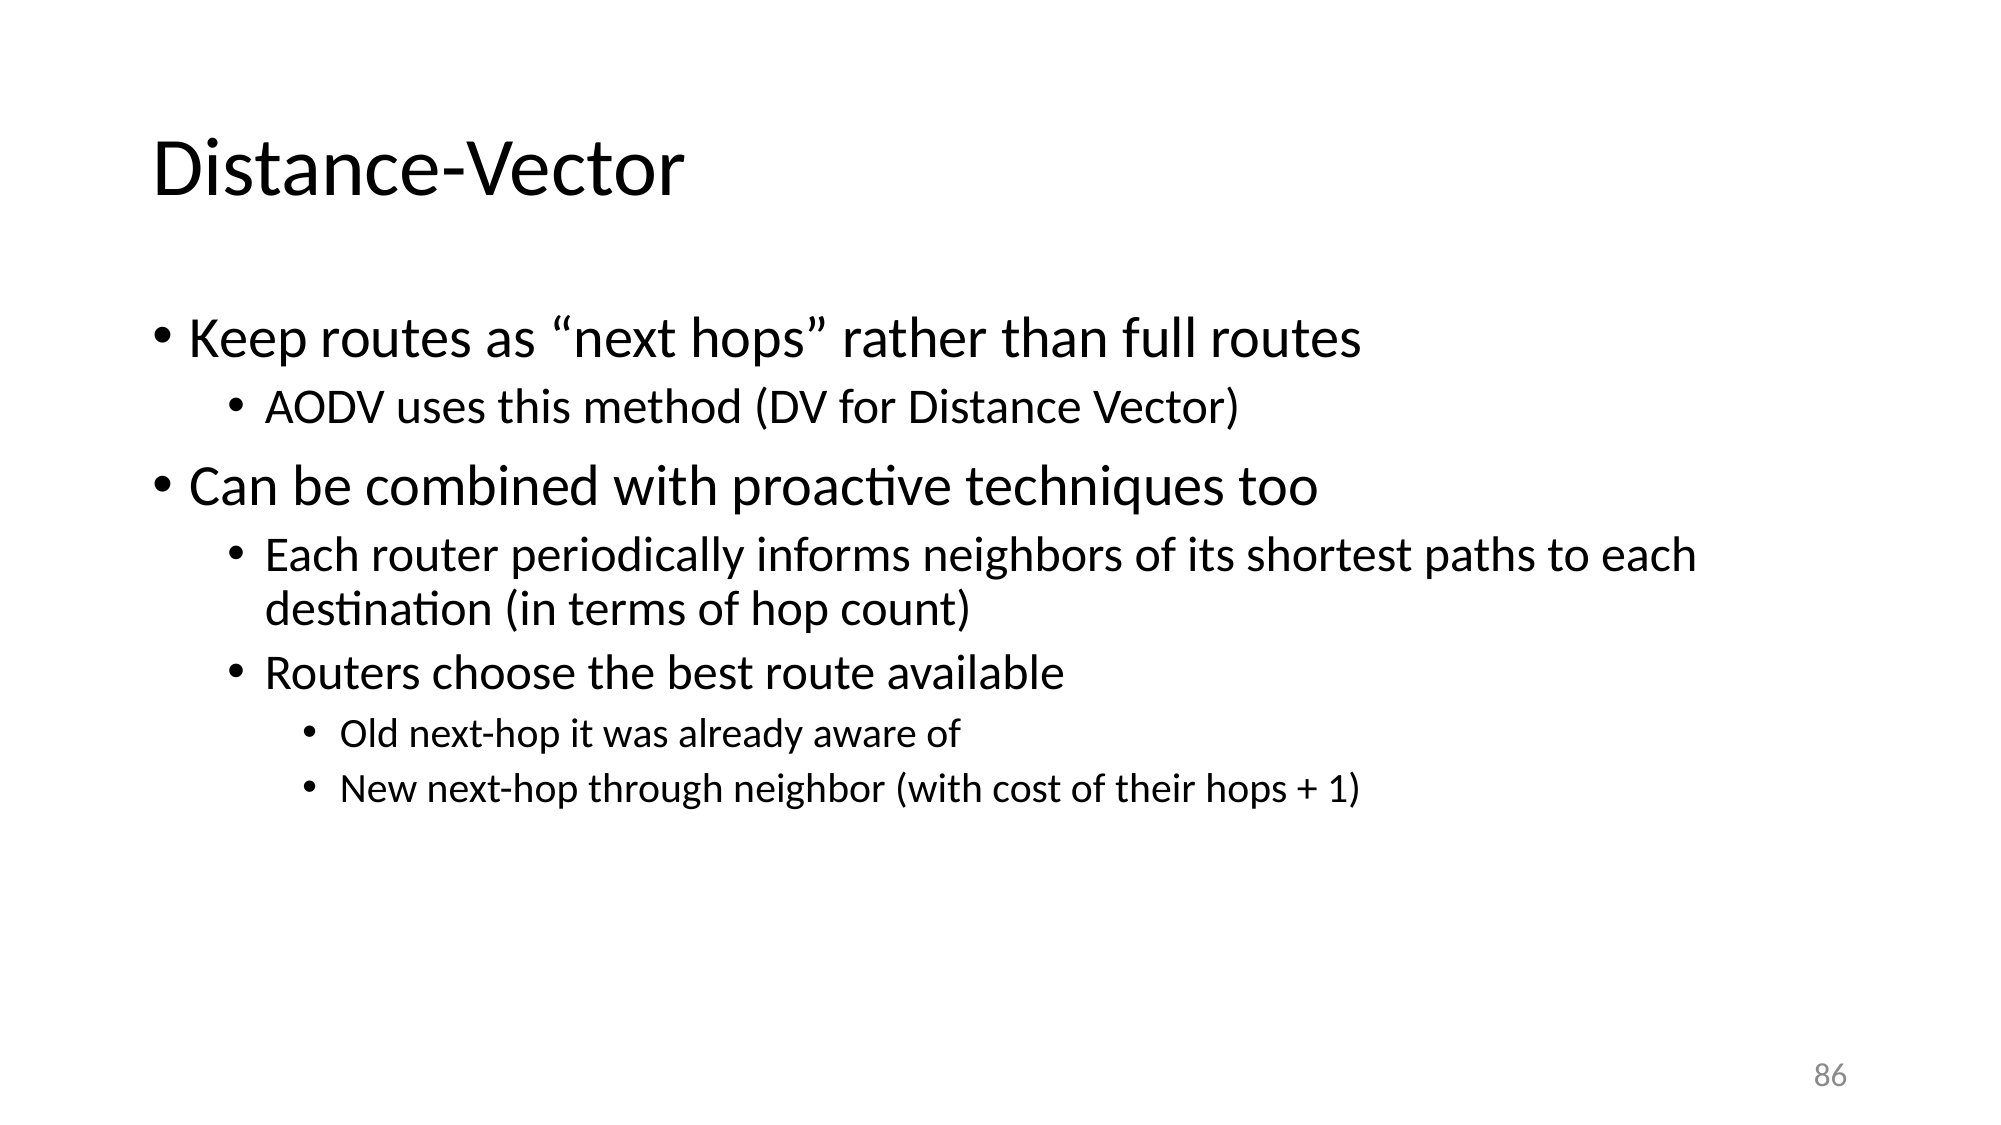

# Distance-Vector
Keep routes as “next hops” rather than full routes
AODV uses this method (DV for Distance Vector)
Can be combined with proactive techniques too
Each router periodically informs neighbors of its shortest paths to each destination (in terms of hop count)
Routers choose the best route available
Old next-hop it was already aware of
New next-hop through neighbor (with cost of their hops + 1)
86